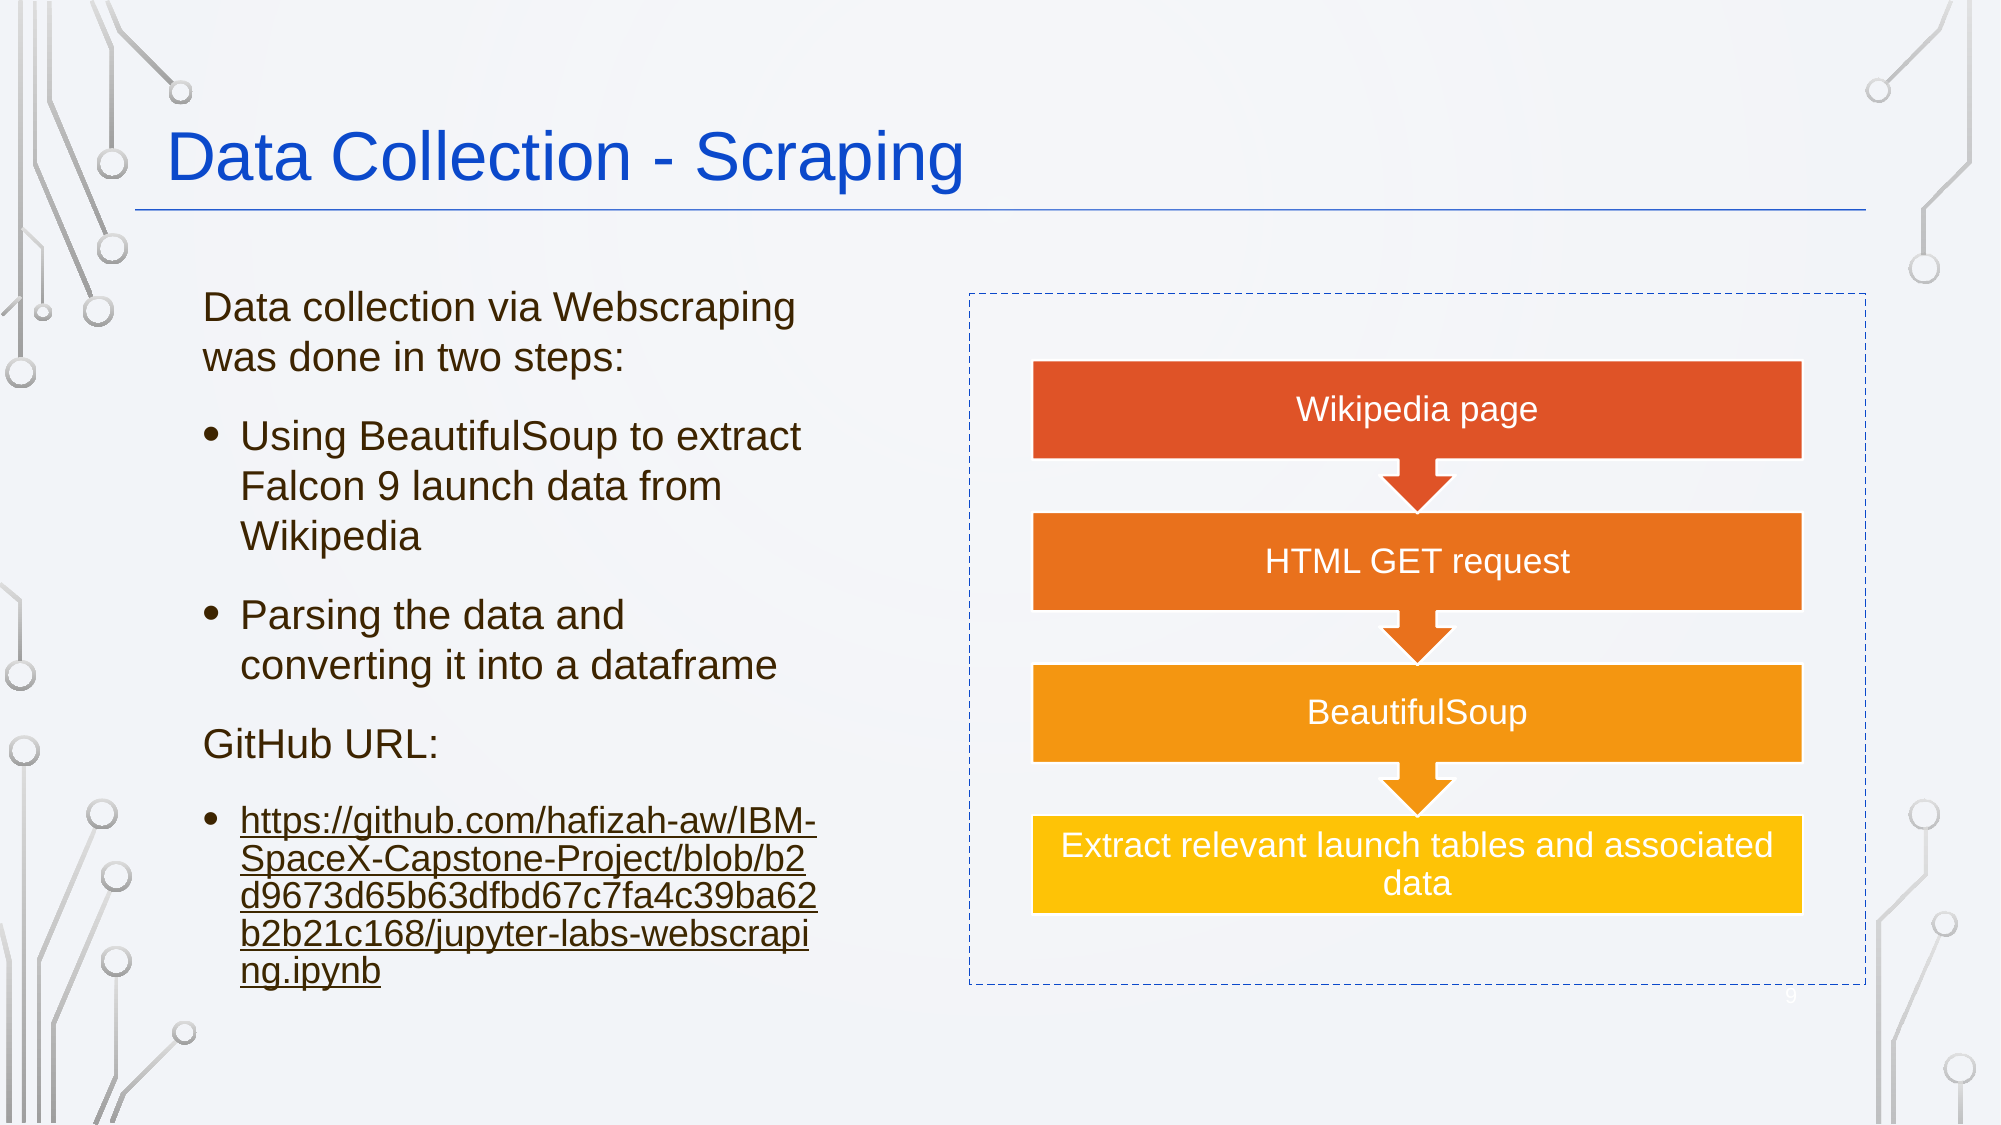

Data Collection - Scraping
Data collection via Webscraping was done in two steps:
Using BeautifulSoup to extract Falcon 9 launch data from Wikipedia
Parsing the data and converting it into a dataframe
GitHub URL:
https://github.com/hafizah-aw/IBM-SpaceX-Capstone-Project/blob/b2d9673d65b63dfbd67c7fa4c39ba62b2b21c168/jupyter-labs-webscraping.ipynb

Extract relevant launch tables and associated data
BeautifulSoup
HTML GET request
Wikipedia page
9